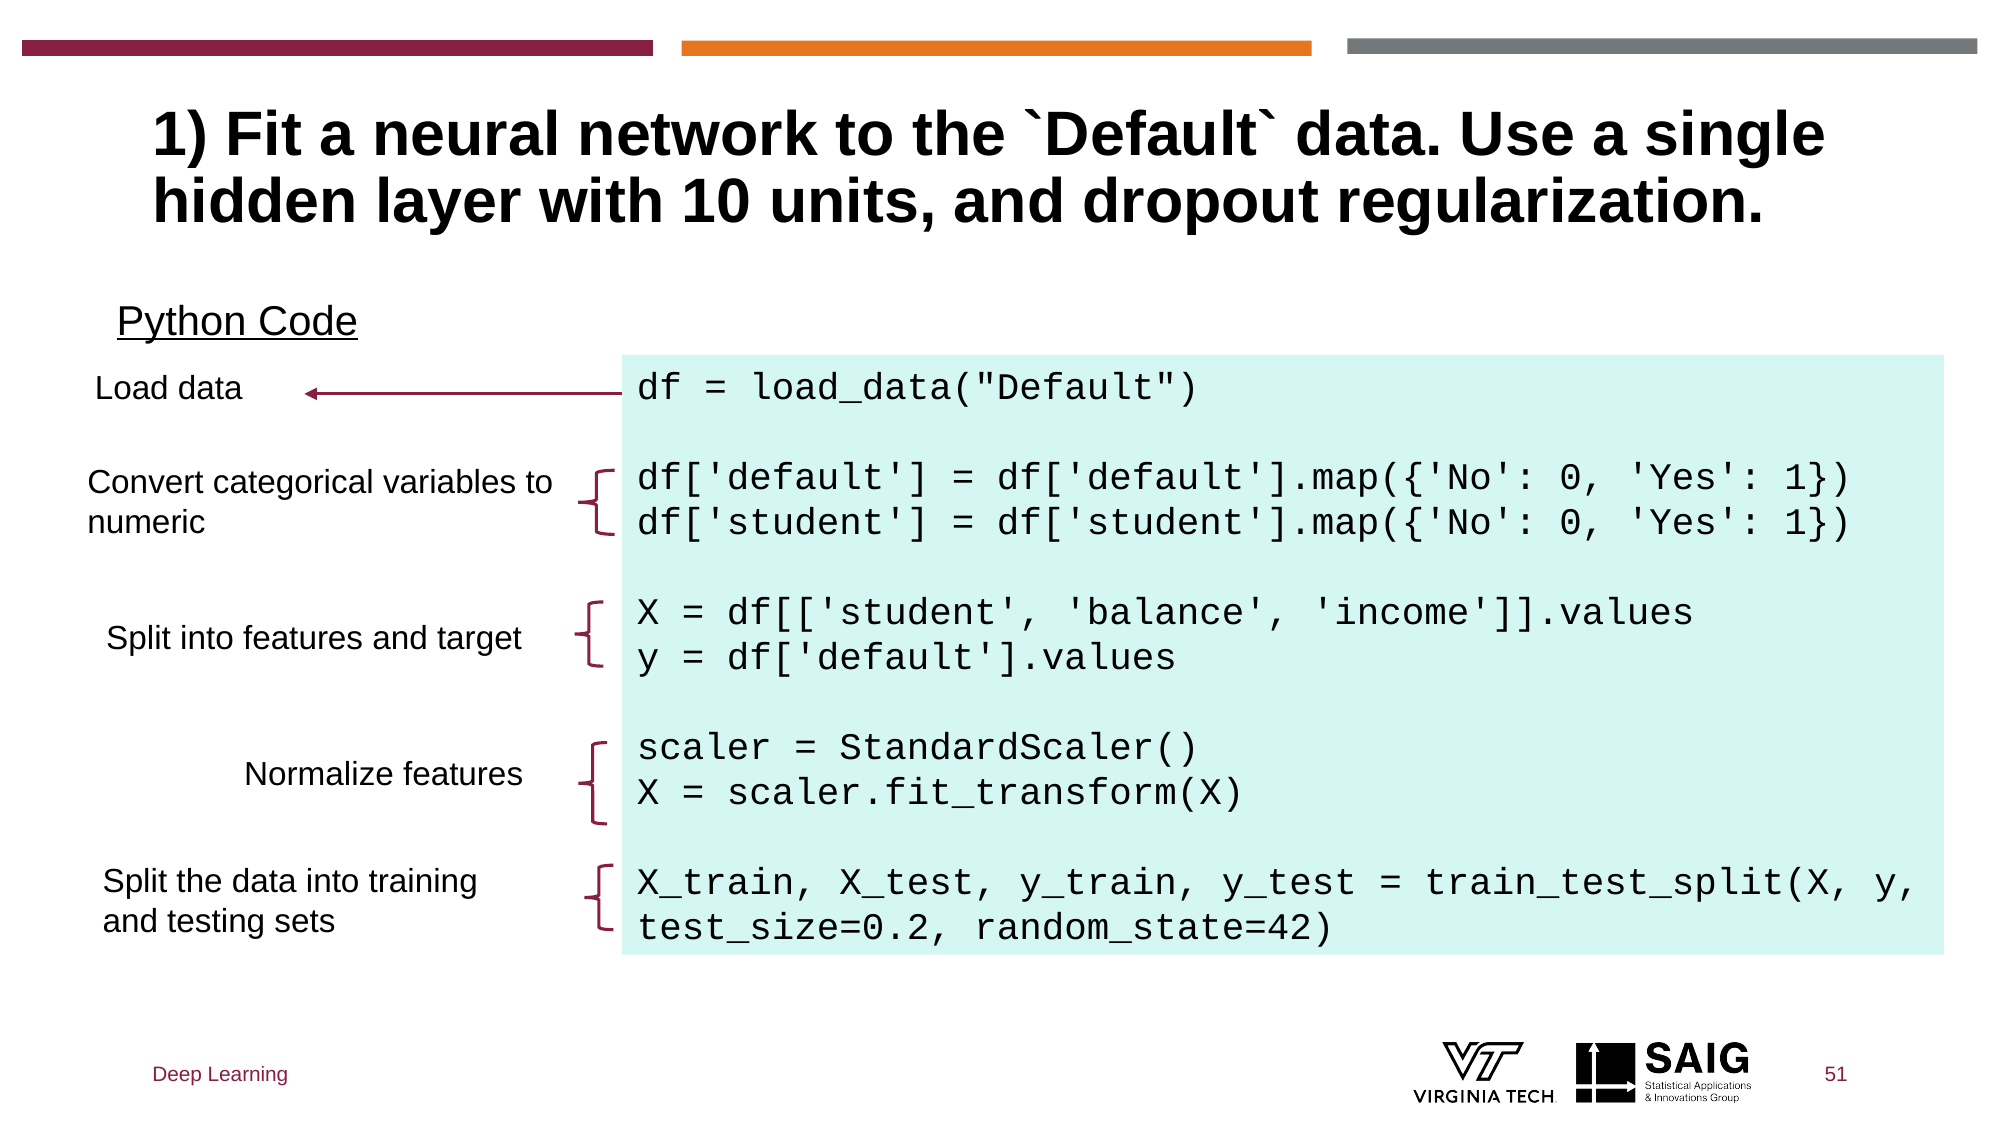

# 1) Fit a neural network to the `Default` data. Use a single hidden layer with 10 units, and dropout regularization.
Python Code
df = load_data("Default")

df['default'] = df['default'].map({'No': 0, 'Yes': 1})
df['student'] = df['student'].map({'No': 0, 'Yes': 1})

X = df[['student', 'balance', 'income']].values
y = df['default'].values

scaler = StandardScaler()
X = scaler.fit_transform(X)

X_train, X_test, y_train, y_test = train_test_split(X, y, test_size=0.2, random_state=42)
Load data
Convert categorical variables to numeric

Split into features and target

 Normalize features

Split the data into training and testing sets

Deep Learning
51